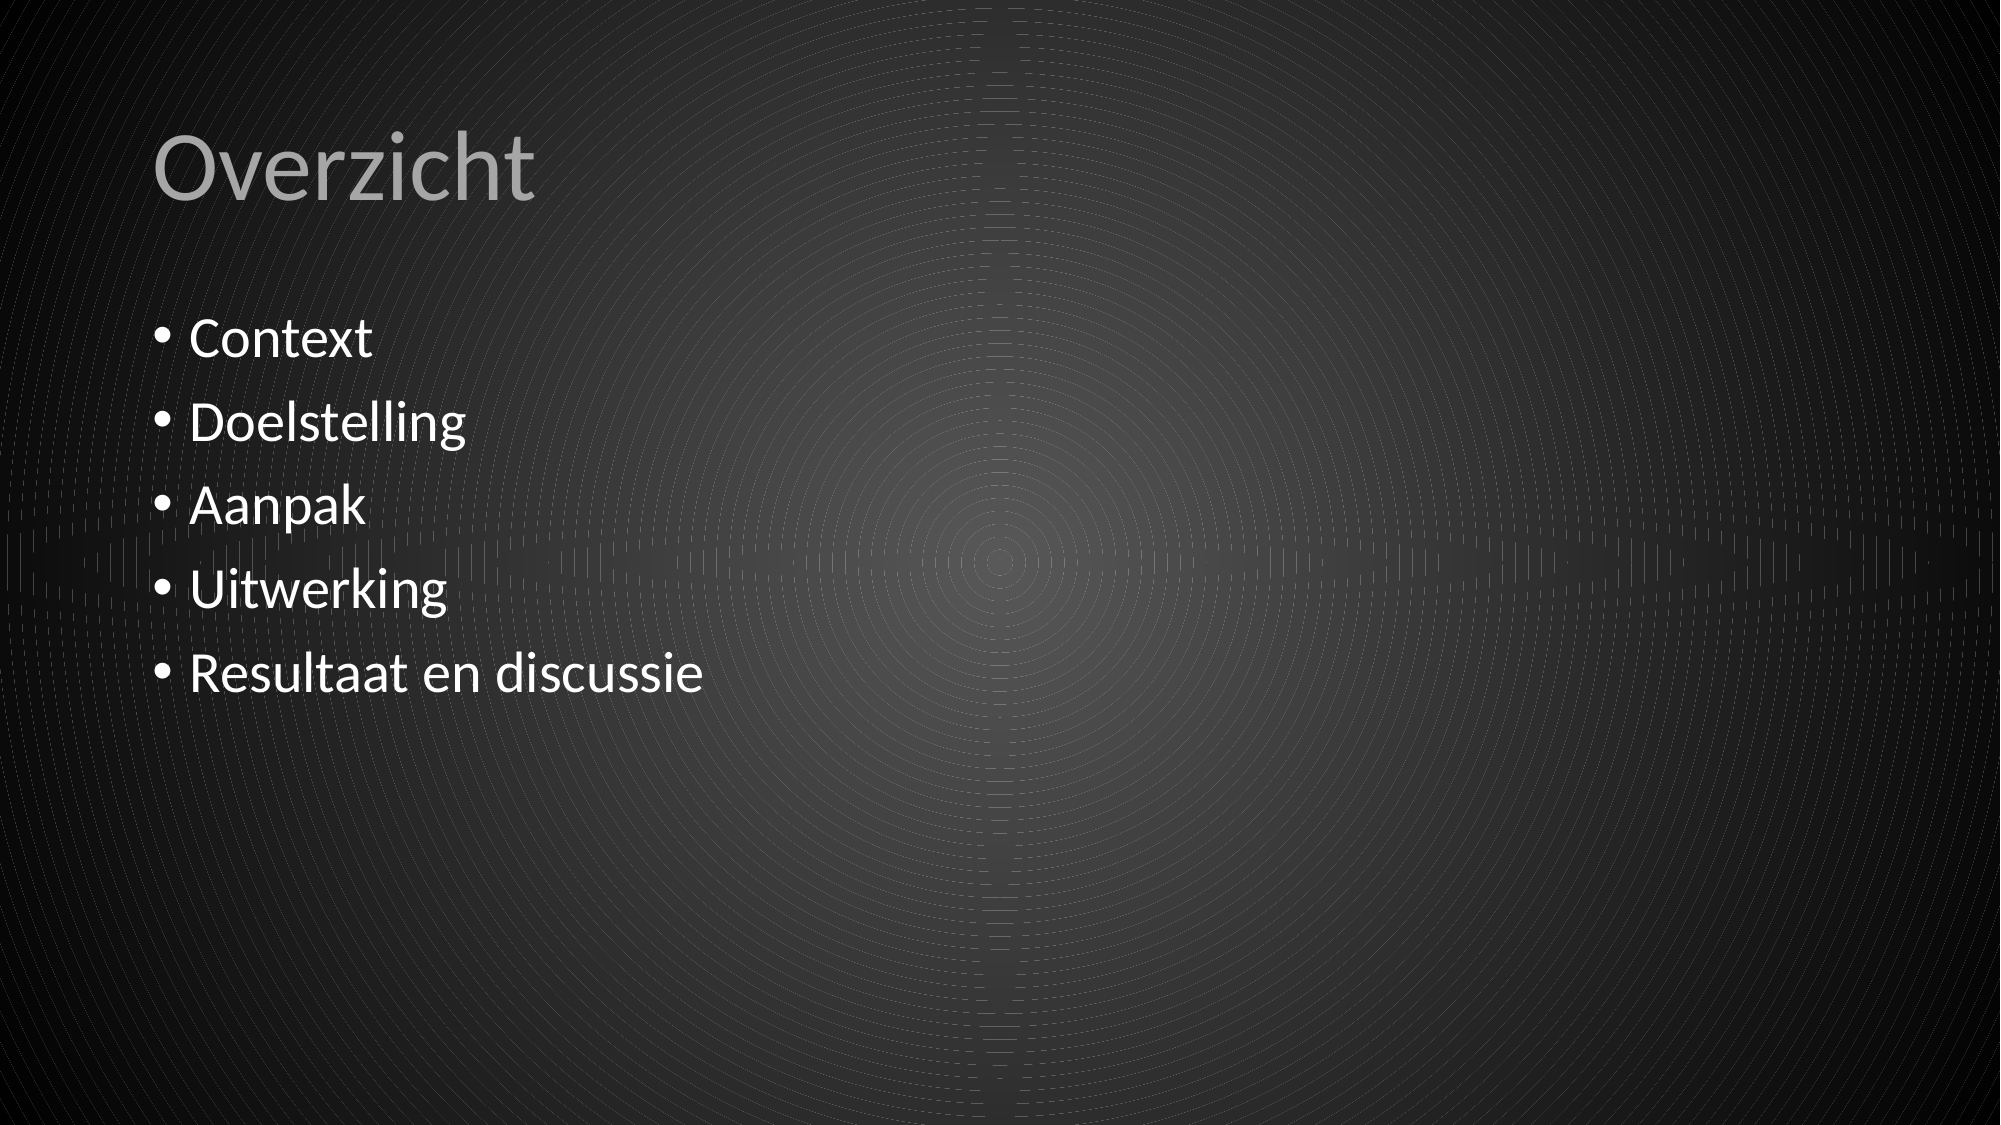

# Overzicht
Context
Doelstelling
Aanpak
Uitwerking
Resultaat en discussie